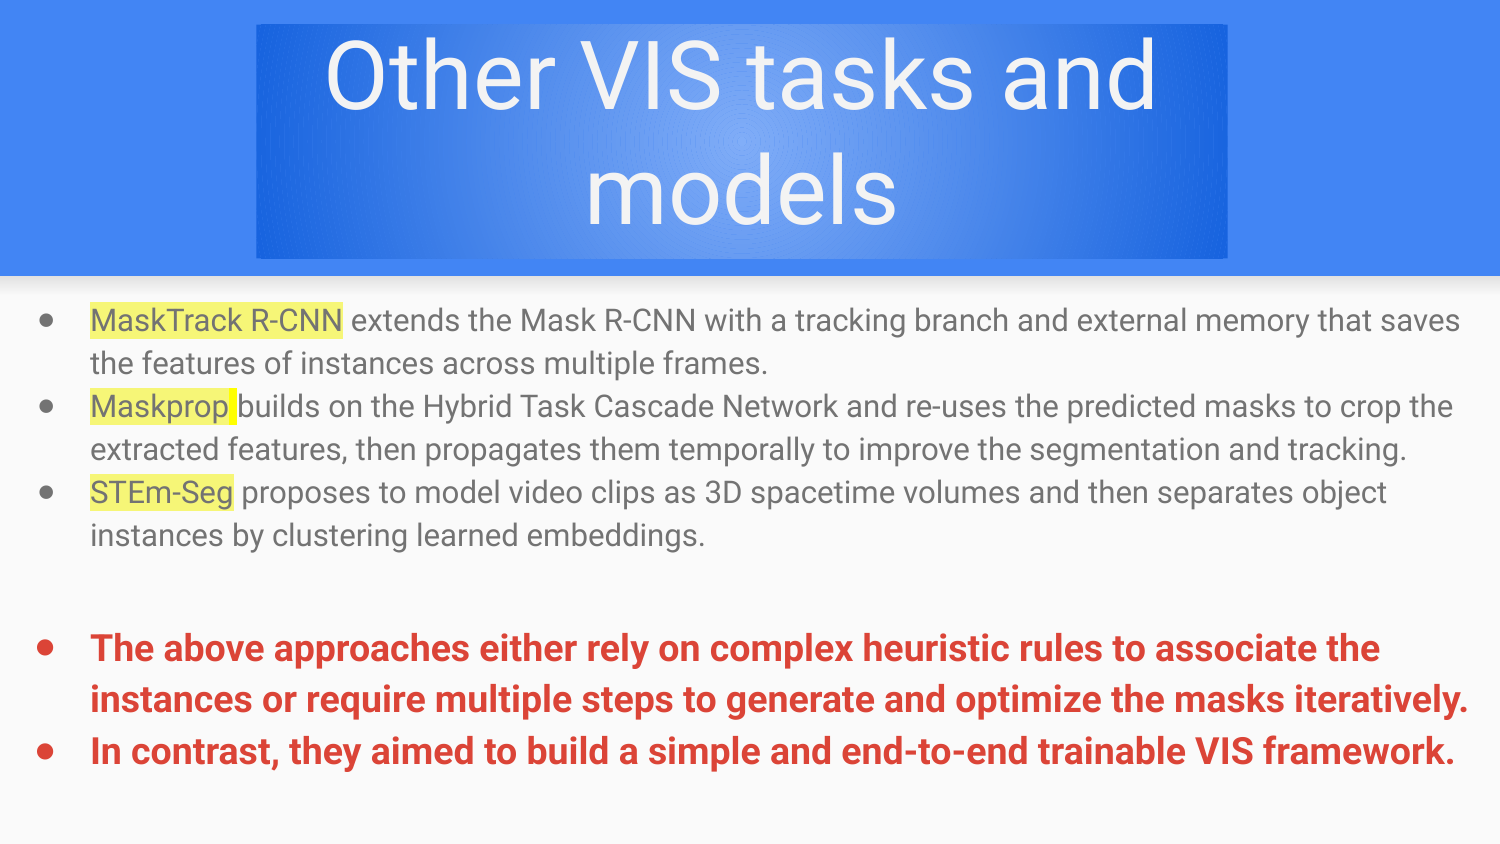

# Other VIS tasks and models
MaskTrack R-CNN extends the Mask R-CNN with a tracking branch and external memory that saves the features of instances across multiple frames.
Maskprop builds on the Hybrid Task Cascade Network and re-uses the predicted masks to crop the extracted features, then propagates them temporally to improve the segmentation and tracking.
STEm-Seg proposes to model video clips as 3D spacetime volumes and then separates object instances by clustering learned embeddings.
The above approaches either rely on complex heuristic rules to associate the instances or require multiple steps to generate and optimize the masks iteratively.
In contrast, they aimed to build a simple and end-to-end trainable VIS framework.